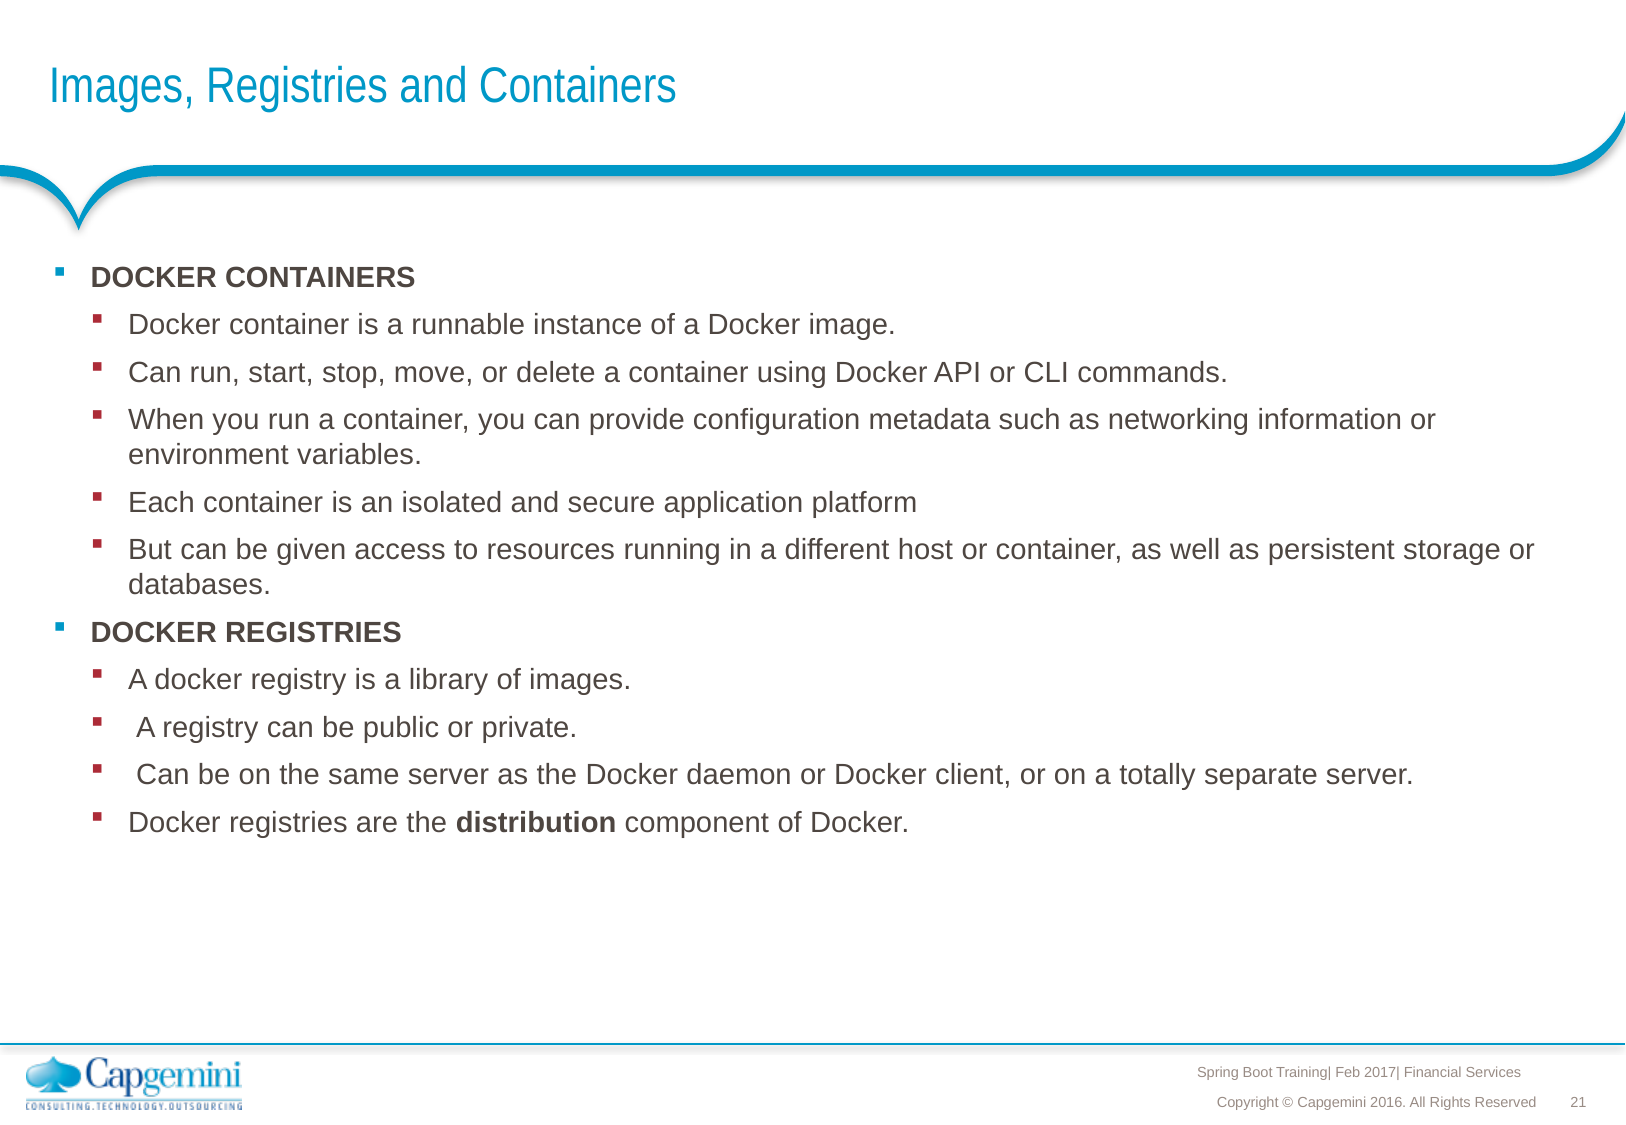

# Images, Registries and Containers
DOCKER CONTAINERS
Docker container is a runnable instance of a Docker image.
Can run, start, stop, move, or delete a container using Docker API or CLI commands.
When you run a container, you can provide configuration metadata such as networking information or environment variables.
Each container is an isolated and secure application platform
But can be given access to resources running in a different host or container, as well as persistent storage or databases.
DOCKER REGISTRIES
A docker registry is a library of images.
 A registry can be public or private.
 Can be on the same server as the Docker daemon or Docker client, or on a totally separate server.
Docker registries are the distribution component of Docker.